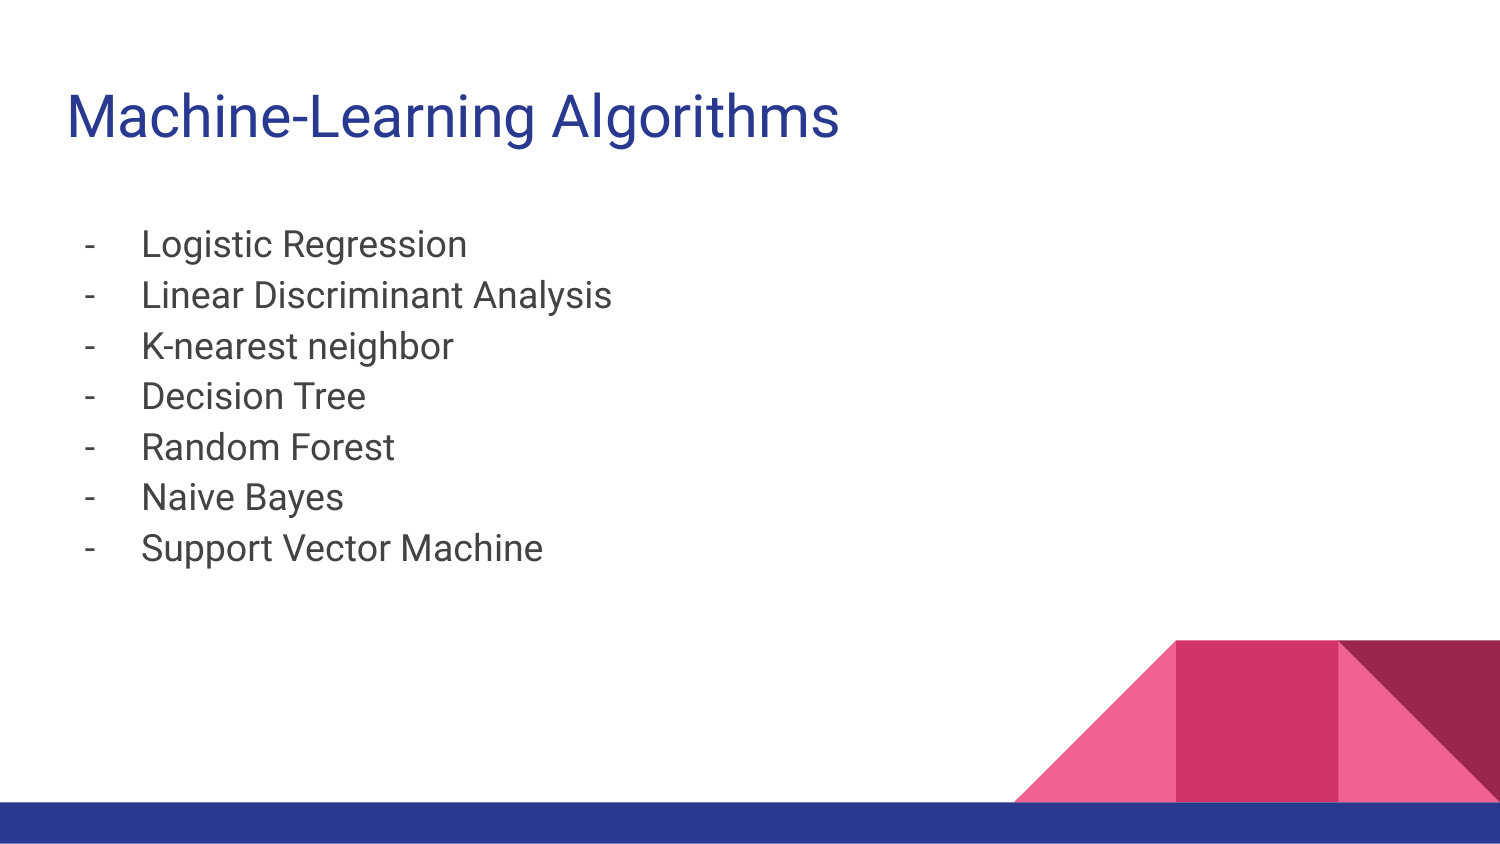

# Machine-Learning Algorithms
Logistic Regression
Linear Discriminant Analysis
K-nearest neighbor
Decision Tree
Random Forest
Naive Bayes
Support Vector Machine